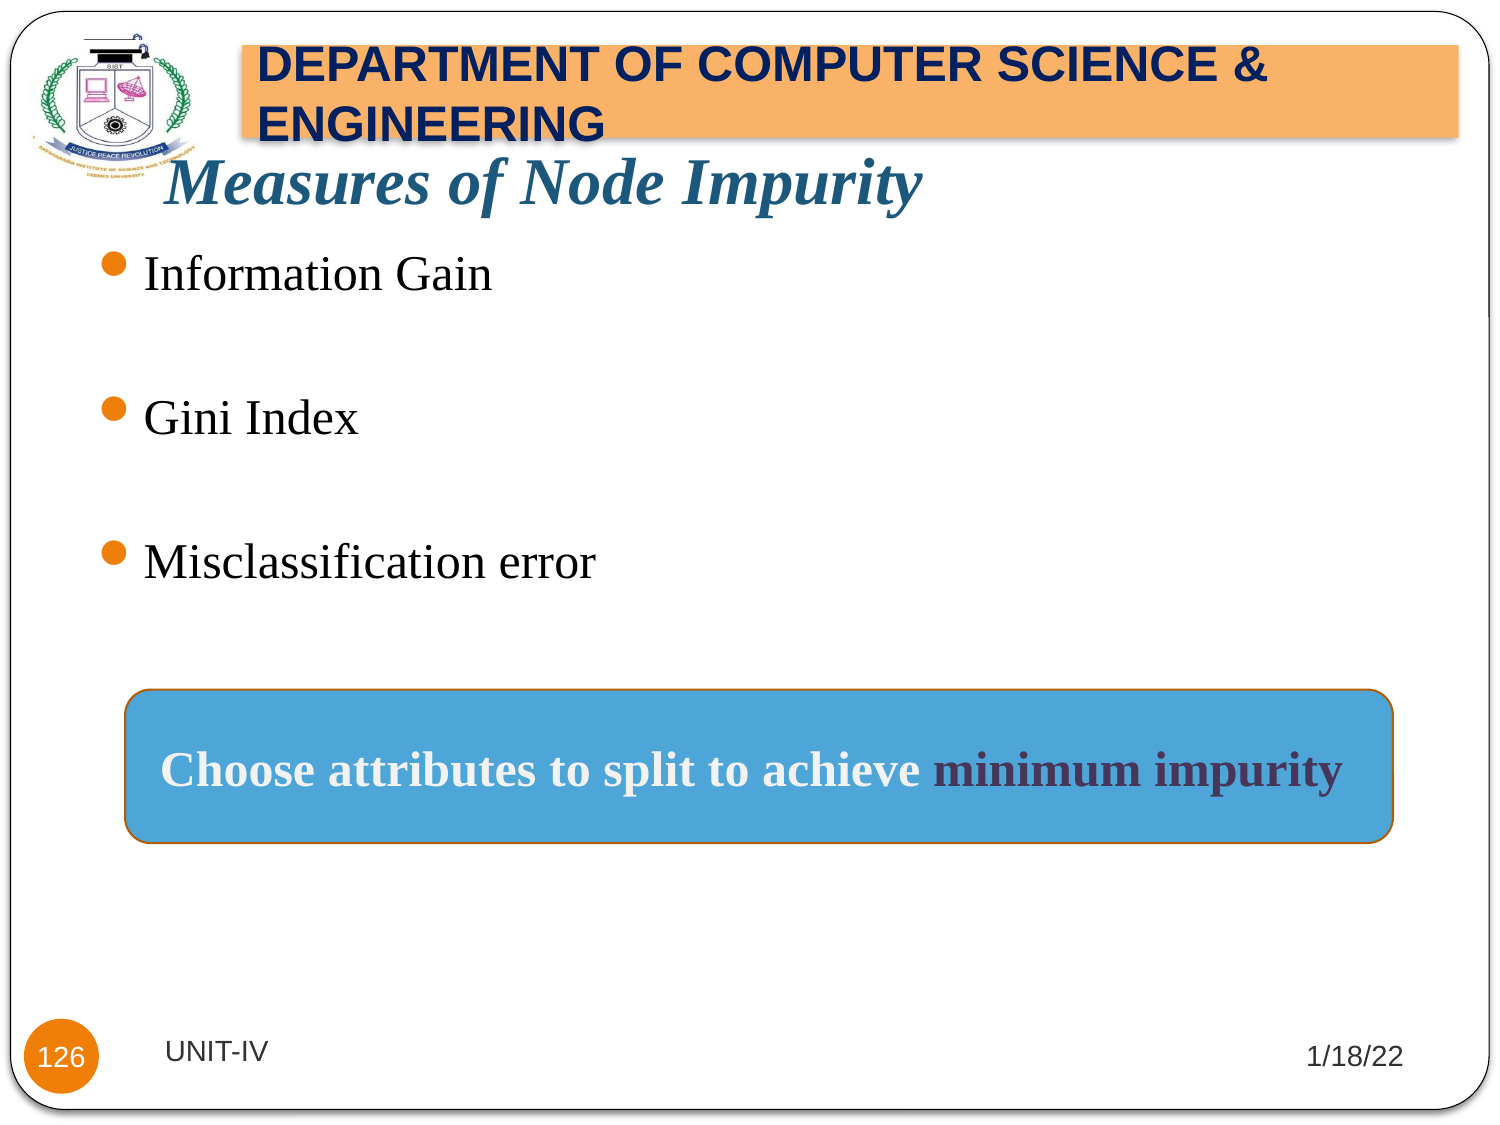

# Measures of Node Impurity
Information Gain

Gini Index

Misclassification error
 Choose attributes to split to achieve minimum impurity
UNIT-IV
1/18/22
126